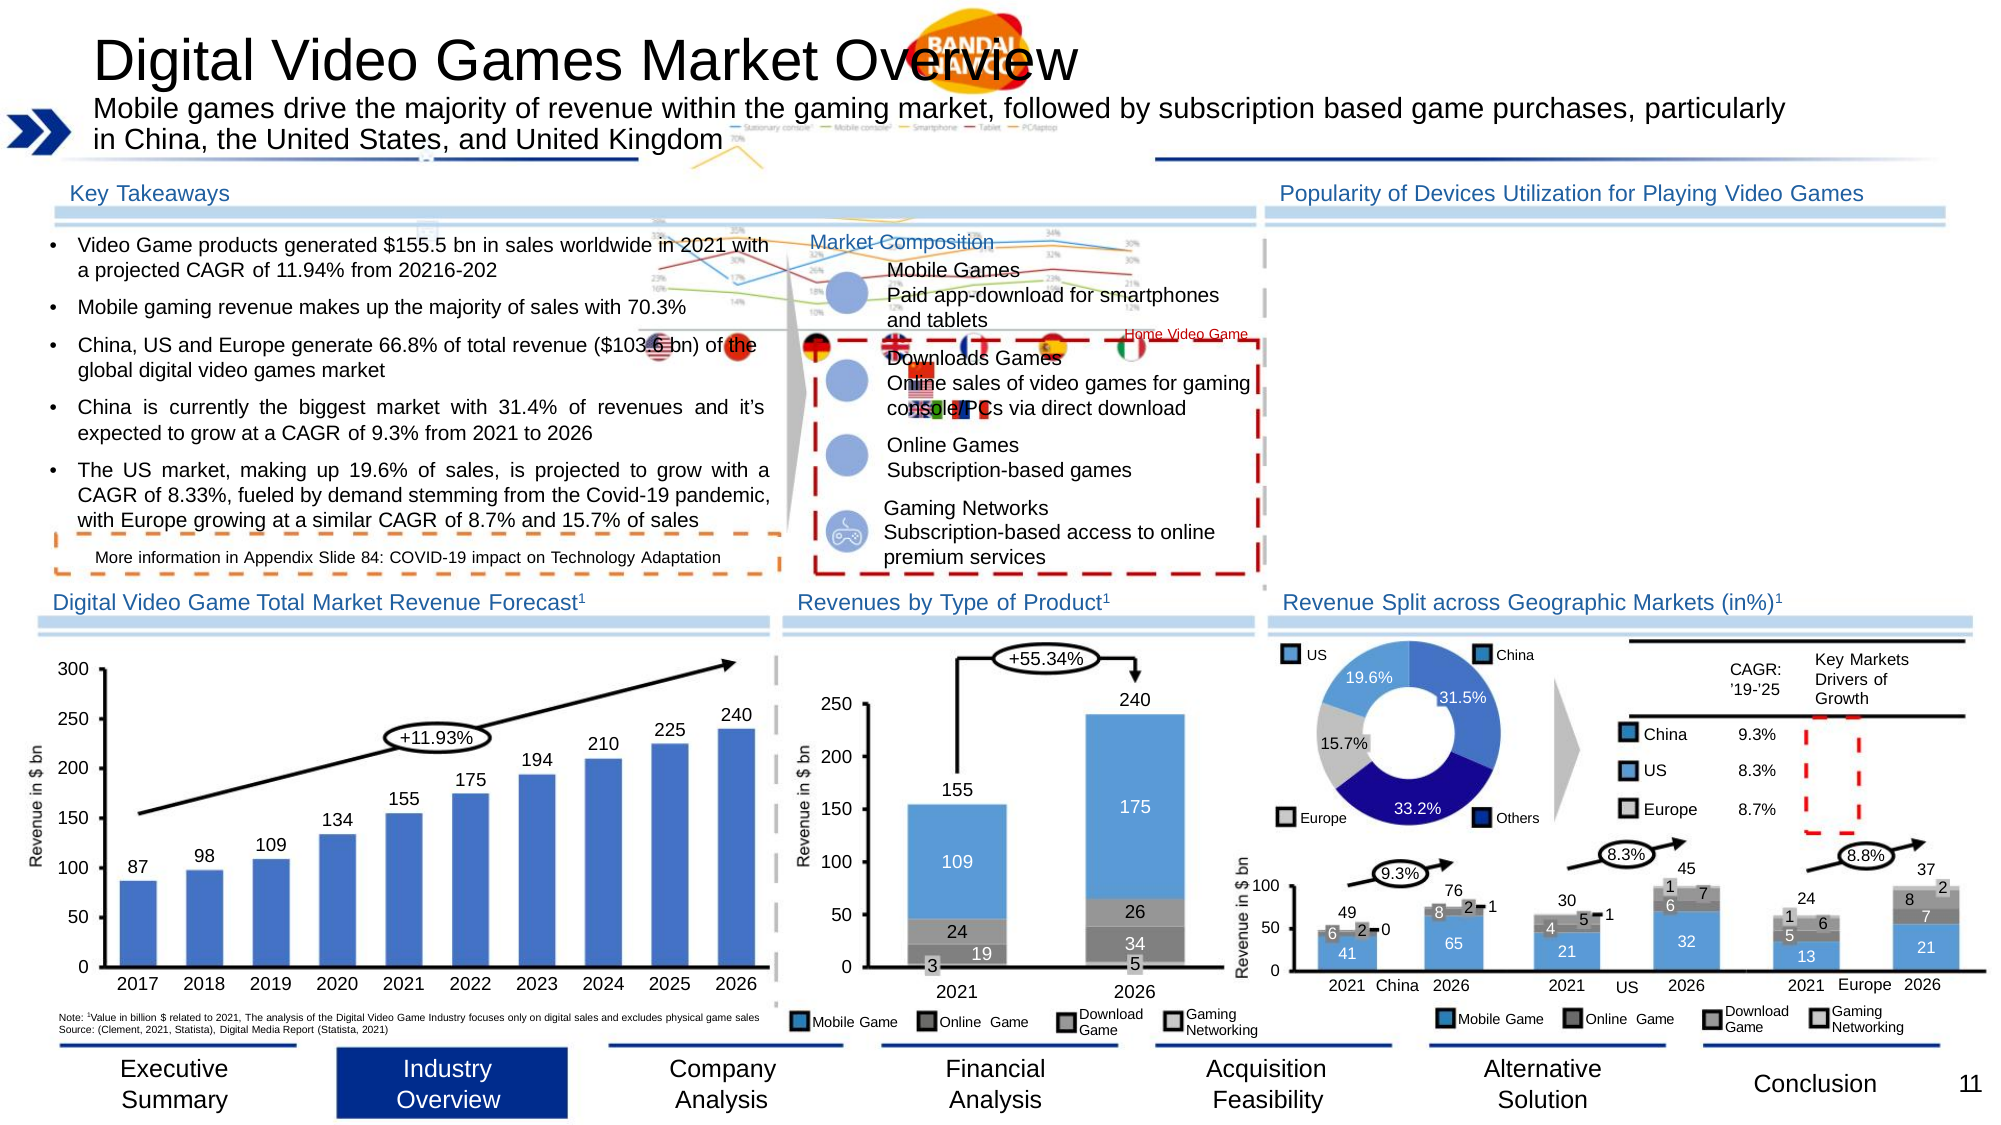

Digital Video Games Market Overview
Mobile games drive the majority of revenue within the gaming market, followed by subscription based game purchases, particularly
in China, the United States, and United Kingdom
Key Takeaways
Popularity of Devices Utilization for Playing Video Games
Market Composition
Mobile Games
•
Video Game products generated $155.5 bn in sales worldwide in 2021 with
a projected CAGR of 11.94% from 20216-202
Paid app-download for smartphones
•
•
Mobile gaming revenue makes up the majority of sales with 70.3%
and tablets
Home Video Game
China, US and Europe generate 66.8% of total revenue ($103.6 bn) of the
global digital video games market
Downloads Games
Online sales of video games for gaming
console/PCs via direct download
•
•
China is currently the biggest market with 31.4% of revenues and it’s
expected to grow at a CAGR of 9.3% from 2021 to 2026
Online Games
Subscription-based games
The US market, making up 19.6% of sales, is projected to grow with a
CAGR of 8.33%, fueled by demand stemming from the Covid-19 pandemic,
with Europe growing at a similar CAGR of 8.7% and 15.7% of sales
Gaming Networks
Subscription-based access to online
premium services
More information in Appendix Slide 84: COVID-19 impact on Technology Adaptation
Digital Video Game Total Market Revenue Forecast1
Revenues by Type of Product1
Revenue Split across Geographic Markets (in%)1
China
US
+55.34%
Key Markets
Drivers of
Growth
300
CAGR:
’19-’25
19.6%
31.5%
240
175
26
250
200
240
250
225
China
US
9.3%
8.3%
+11.93%
210
15.7%
194
200
150
100
50
175
155
109
24
155
150
33.2%
Europe
8.7%
134
Europe
Others
109
8.3%
98
8.8%
100
87
45
1
37
9.3%
100
50
0
2
76
2
7
24
13
8
30
21
6
1
8
49
50
1
1
5
7
5
6
4
0
2
6
32
34
5
65
21
19
41
3
0
0
2017 2018 2019 2020 2021 2022 2023 2024 2025 2026
Europe 2026
2021
2026
2021 China 2026
2021
US
2021
2026
Download
Game
Gaming
Networking
Download
Game
Gaming
Networking
Mobile Game
Online Game
Note: 1Value in billion $ related to 2021, The analysis of the Digital Video Game Industry focuses only on digital sales and excludes physical game sales
Source: (Clement, 2021, Statista), Digital Media Report (Statista, 2021)
Mobile Game
Online Game
Executive
Summary
Industry
Overview
Company
Analysis
Financial
Analysis
Acquisition
Feasibility
Alternative
Solution
Conclusion
11